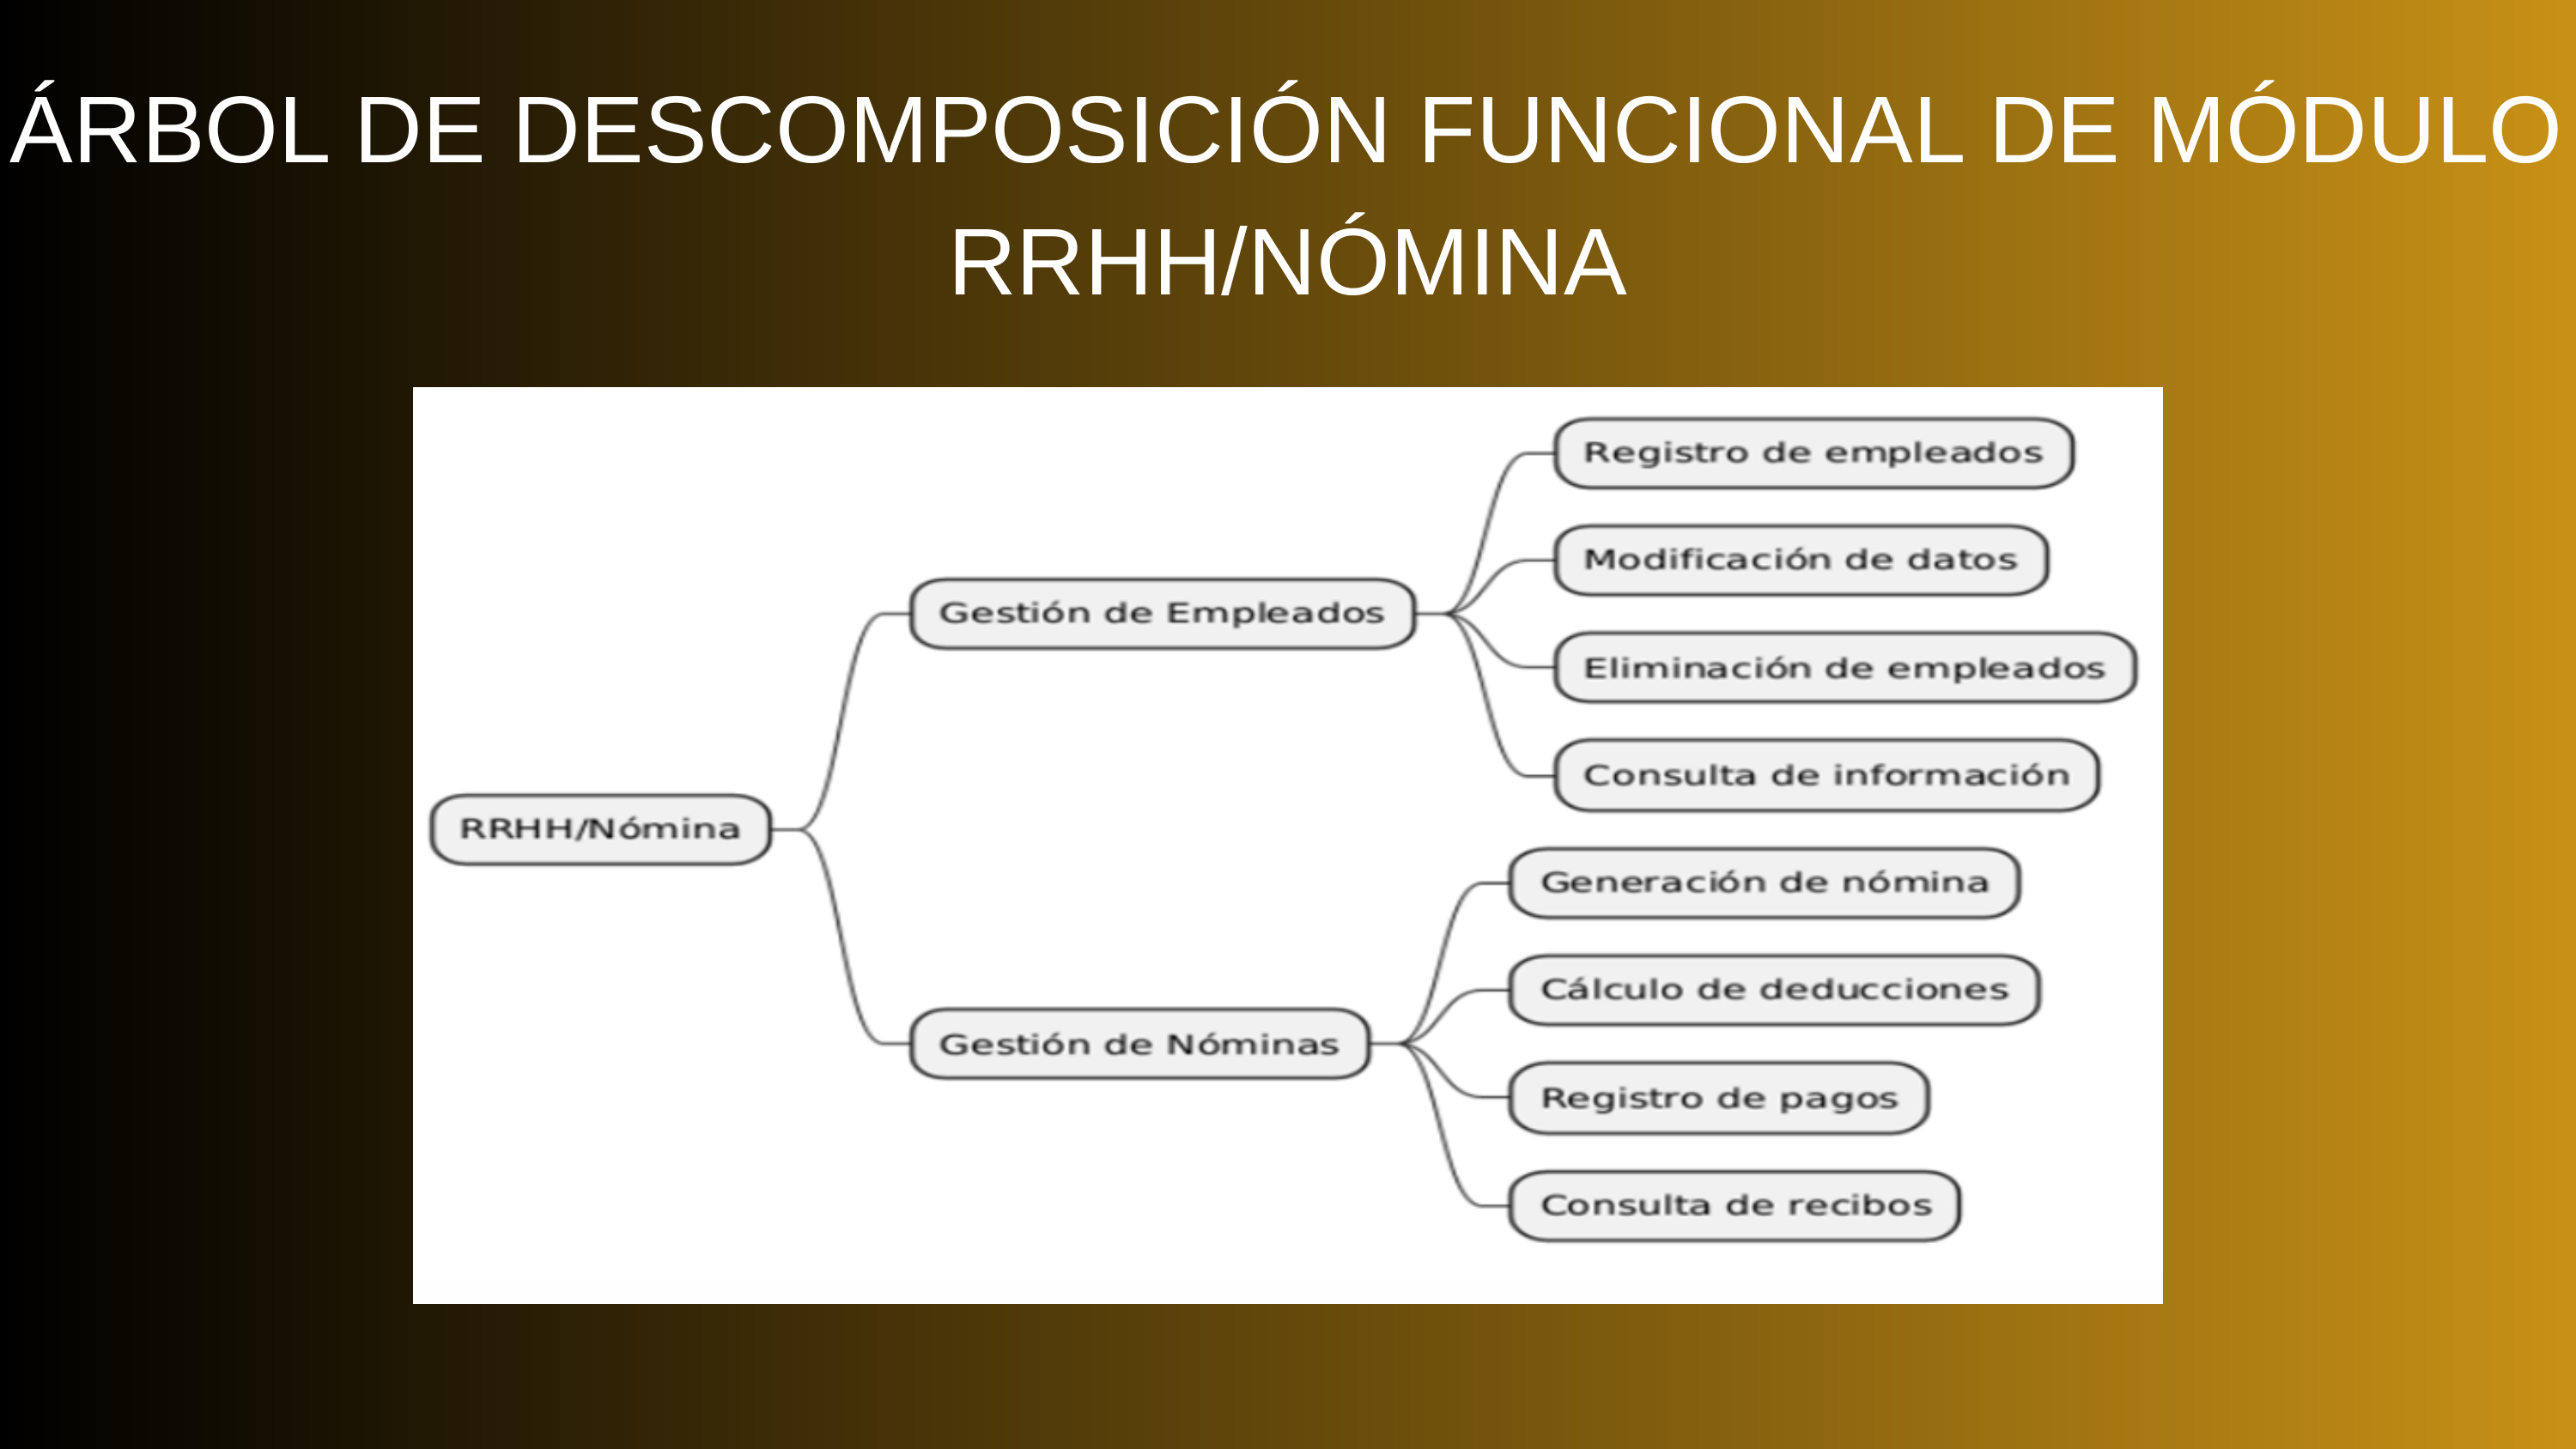

ÁRBOL DE DESCOMPOSICIÓN FUNCIONAL DE MÓDULO RRHH/NÓMINA